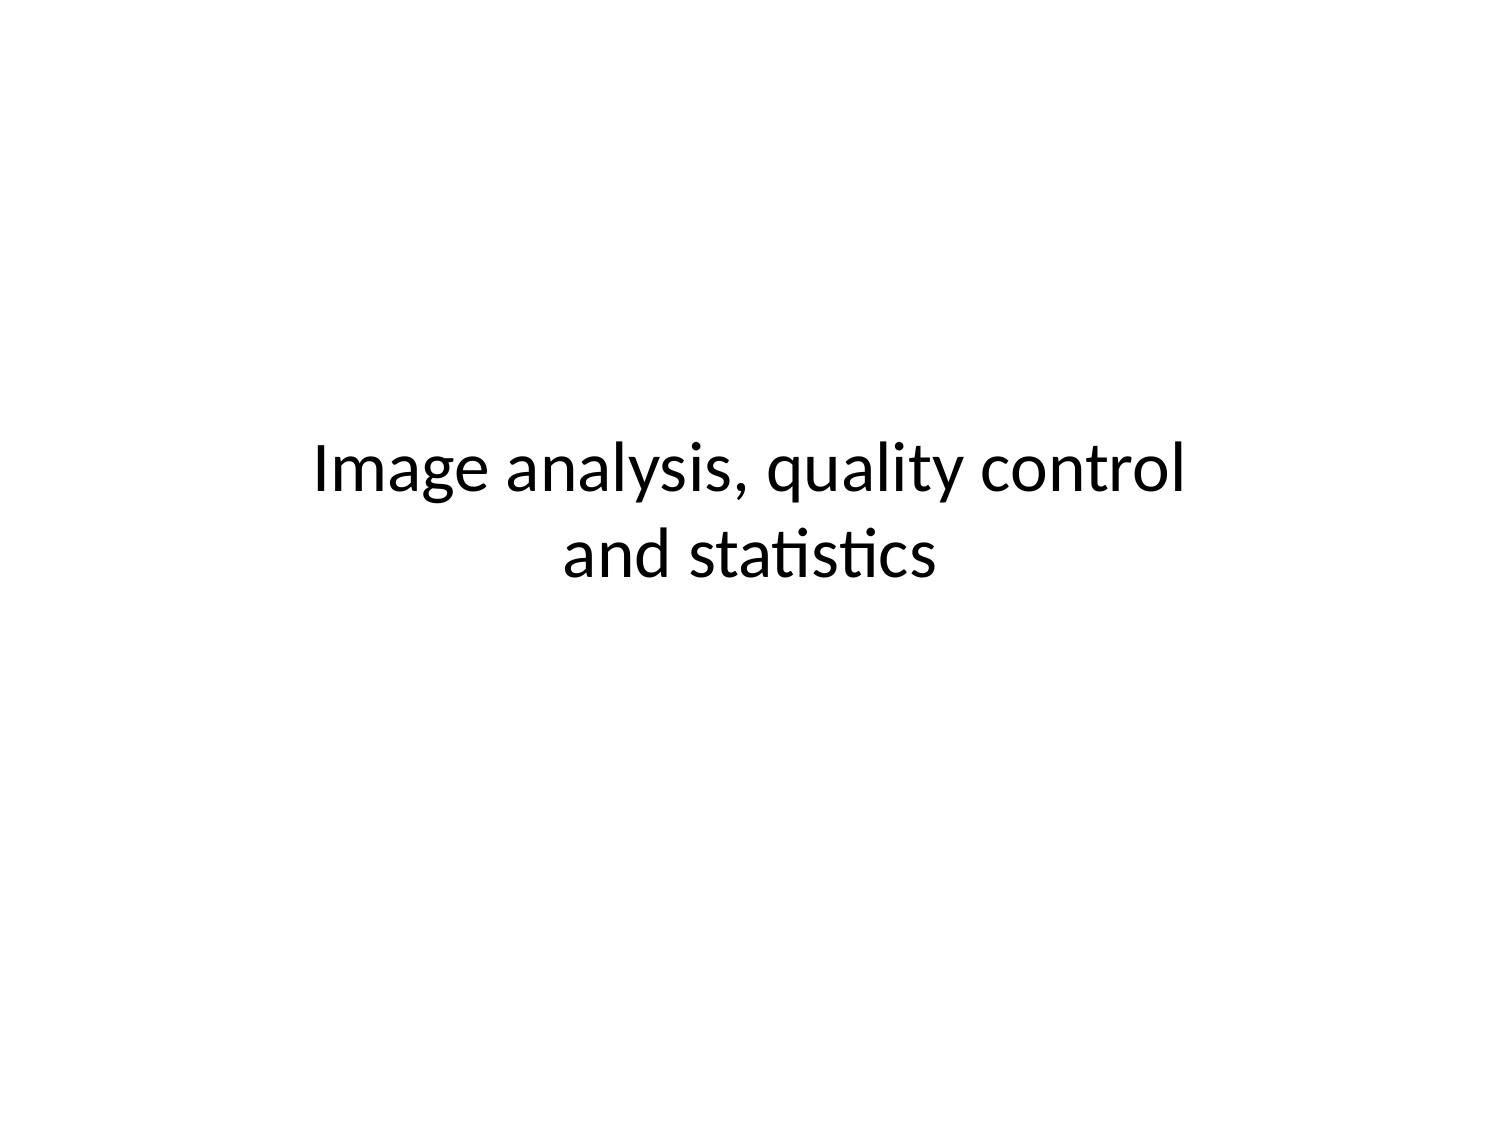

# Image analysis, quality control and statistics